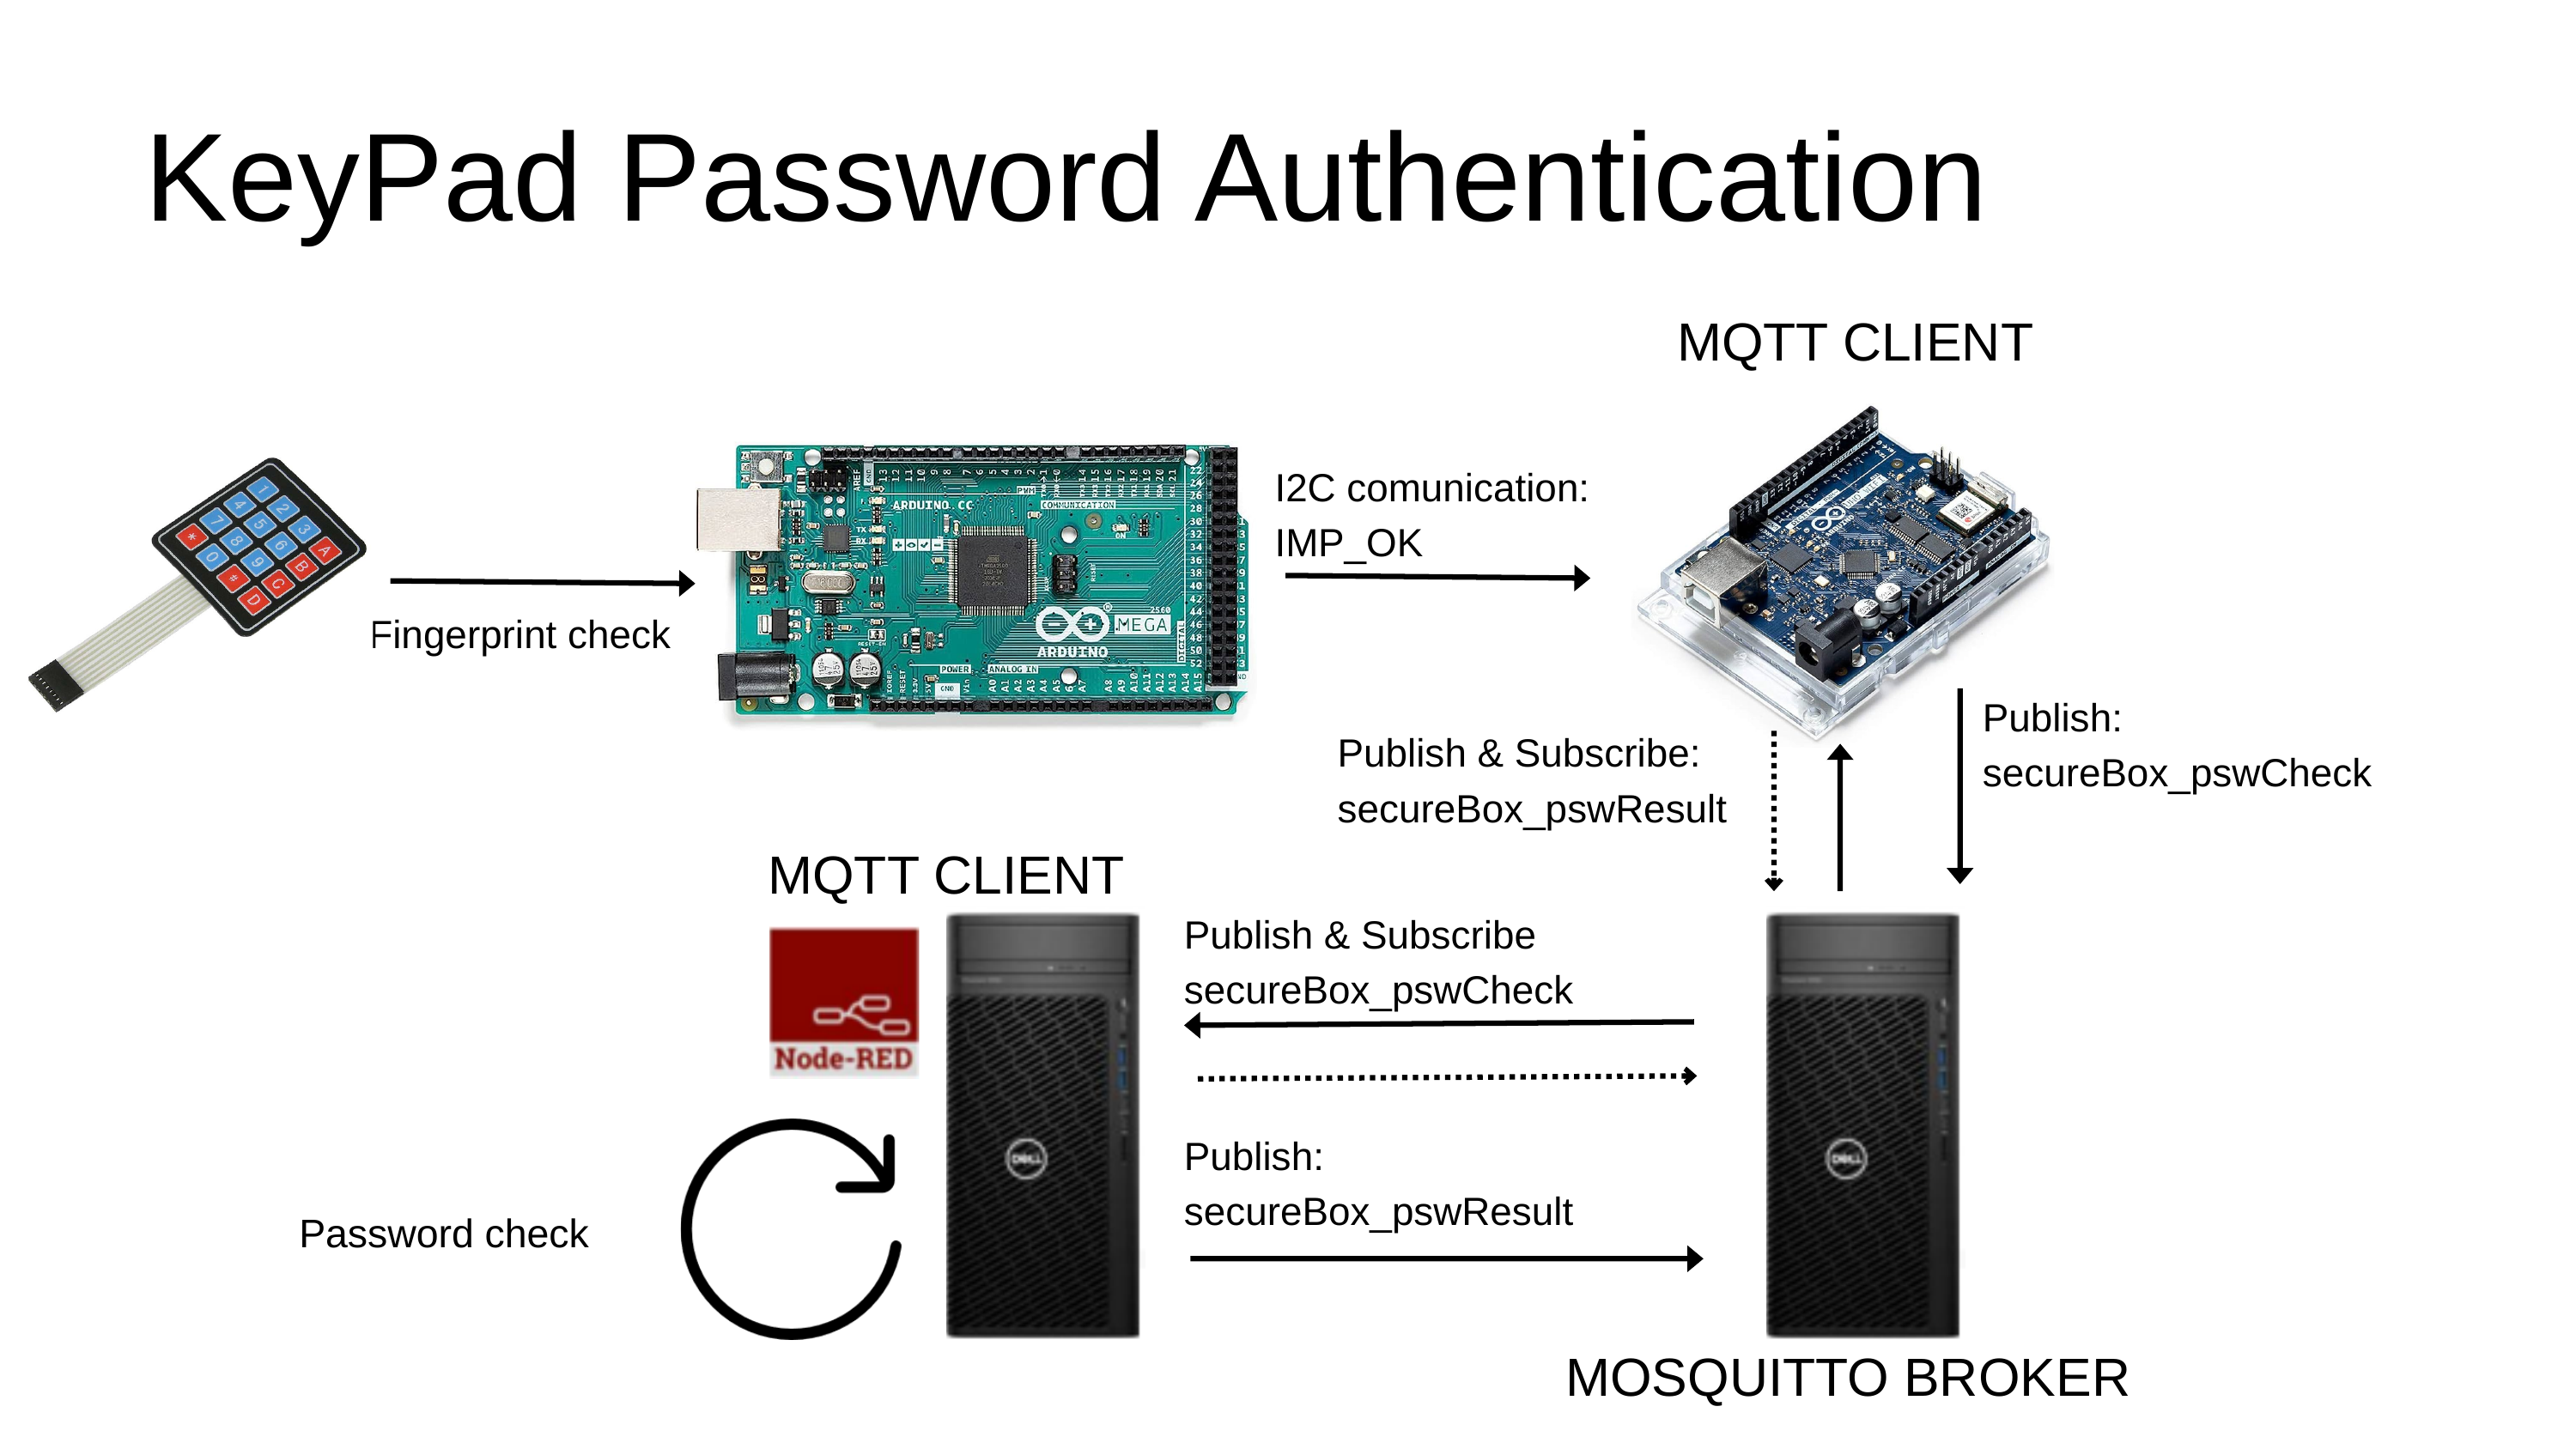

KeyPad Password Authentication
MQTT CLIENT

I2C comunication: IMP_OK

Fingerprint check
Publish:
secureBox_pswCheck

Publish & Subscribe:
secureBox_pswResult

MQTT CLIENT
Publish & Subscribe
secureBox_pswCheck

Publish:
secureBox_pswResult
Password check

MOSQUITTO BROKER